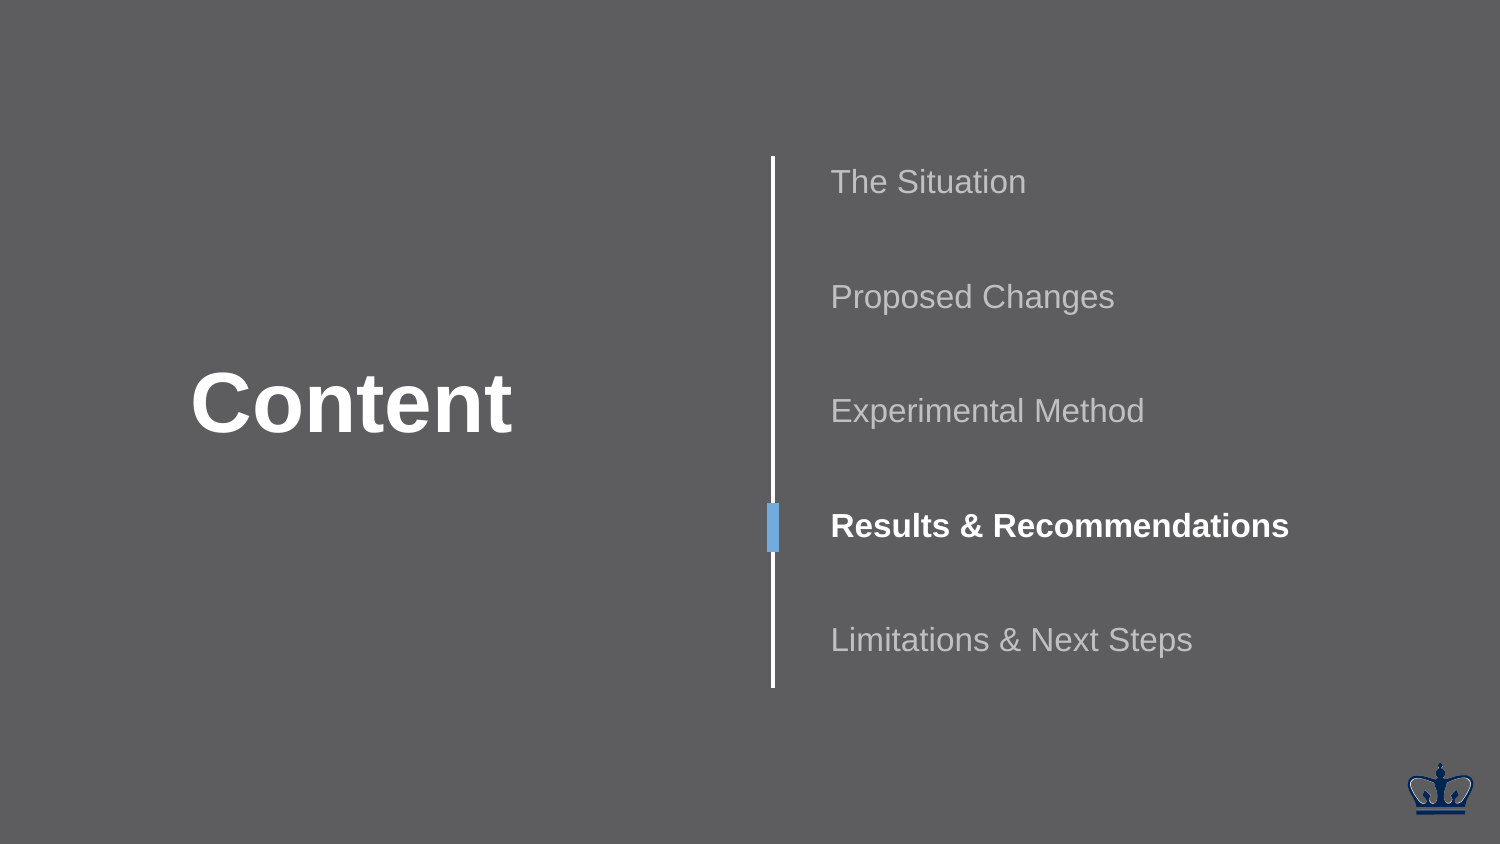

The Situation
Proposed Changes
Content
Experimental Method
Results & Recommendations
Limitations & Next Steps